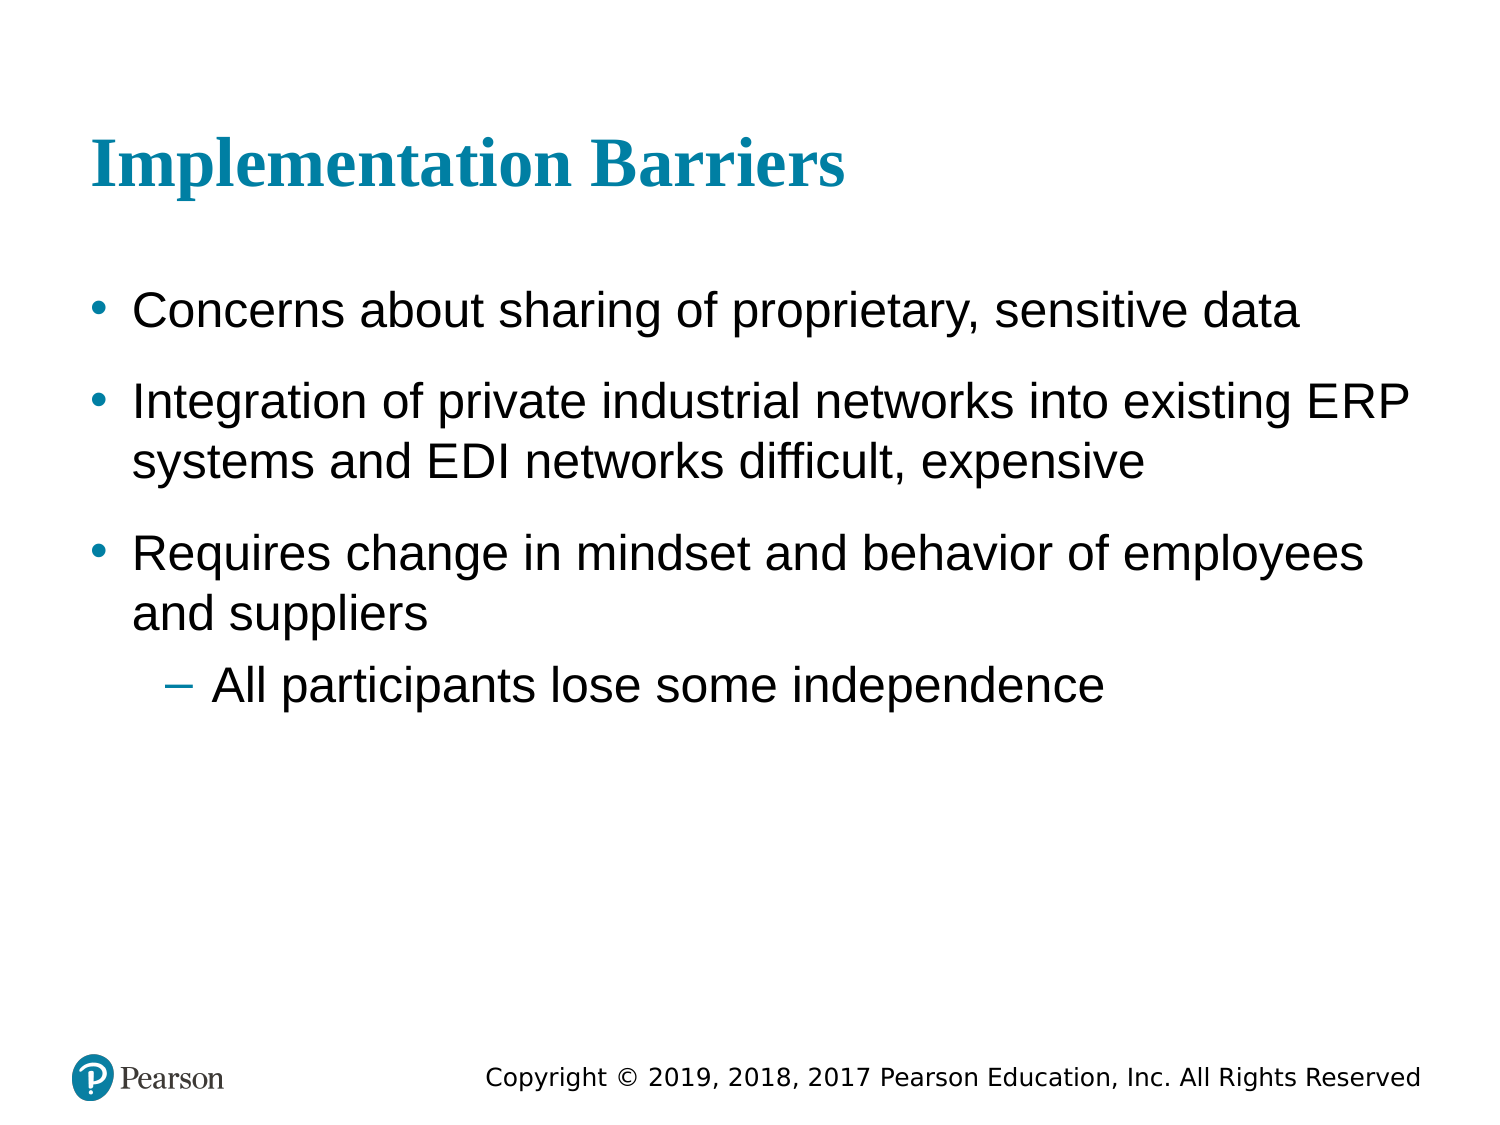

# Implementation Barriers
Concerns about sharing of proprietary, sensitive data
Integration of private industrial networks into existing E R P systems and E D I networks difficult, expensive
Requires change in mindset and behavior of employees and suppliers
All participants lose some independence